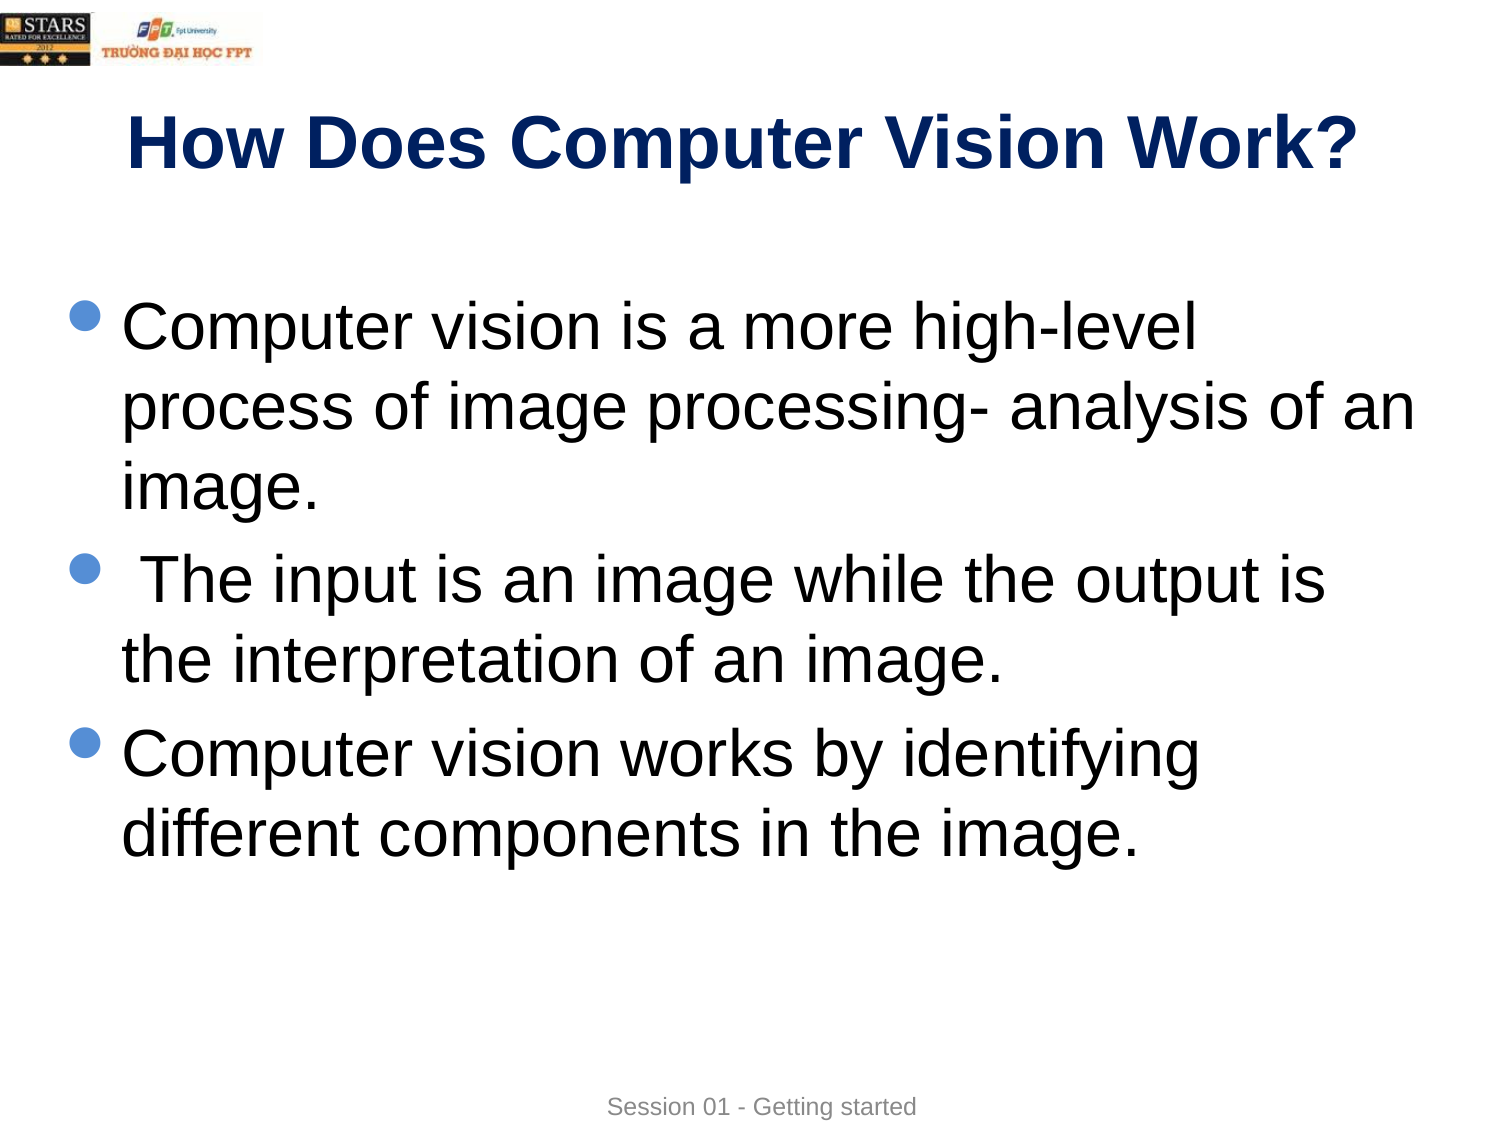

# How Does Computer Vision Work?
Computer vision is a more high-level process of image processing- analysis of an image.
 The input is an image while the output is the interpretation of an image.
Computer vision works by identifying different components in the image.
Session 01 - Getting started